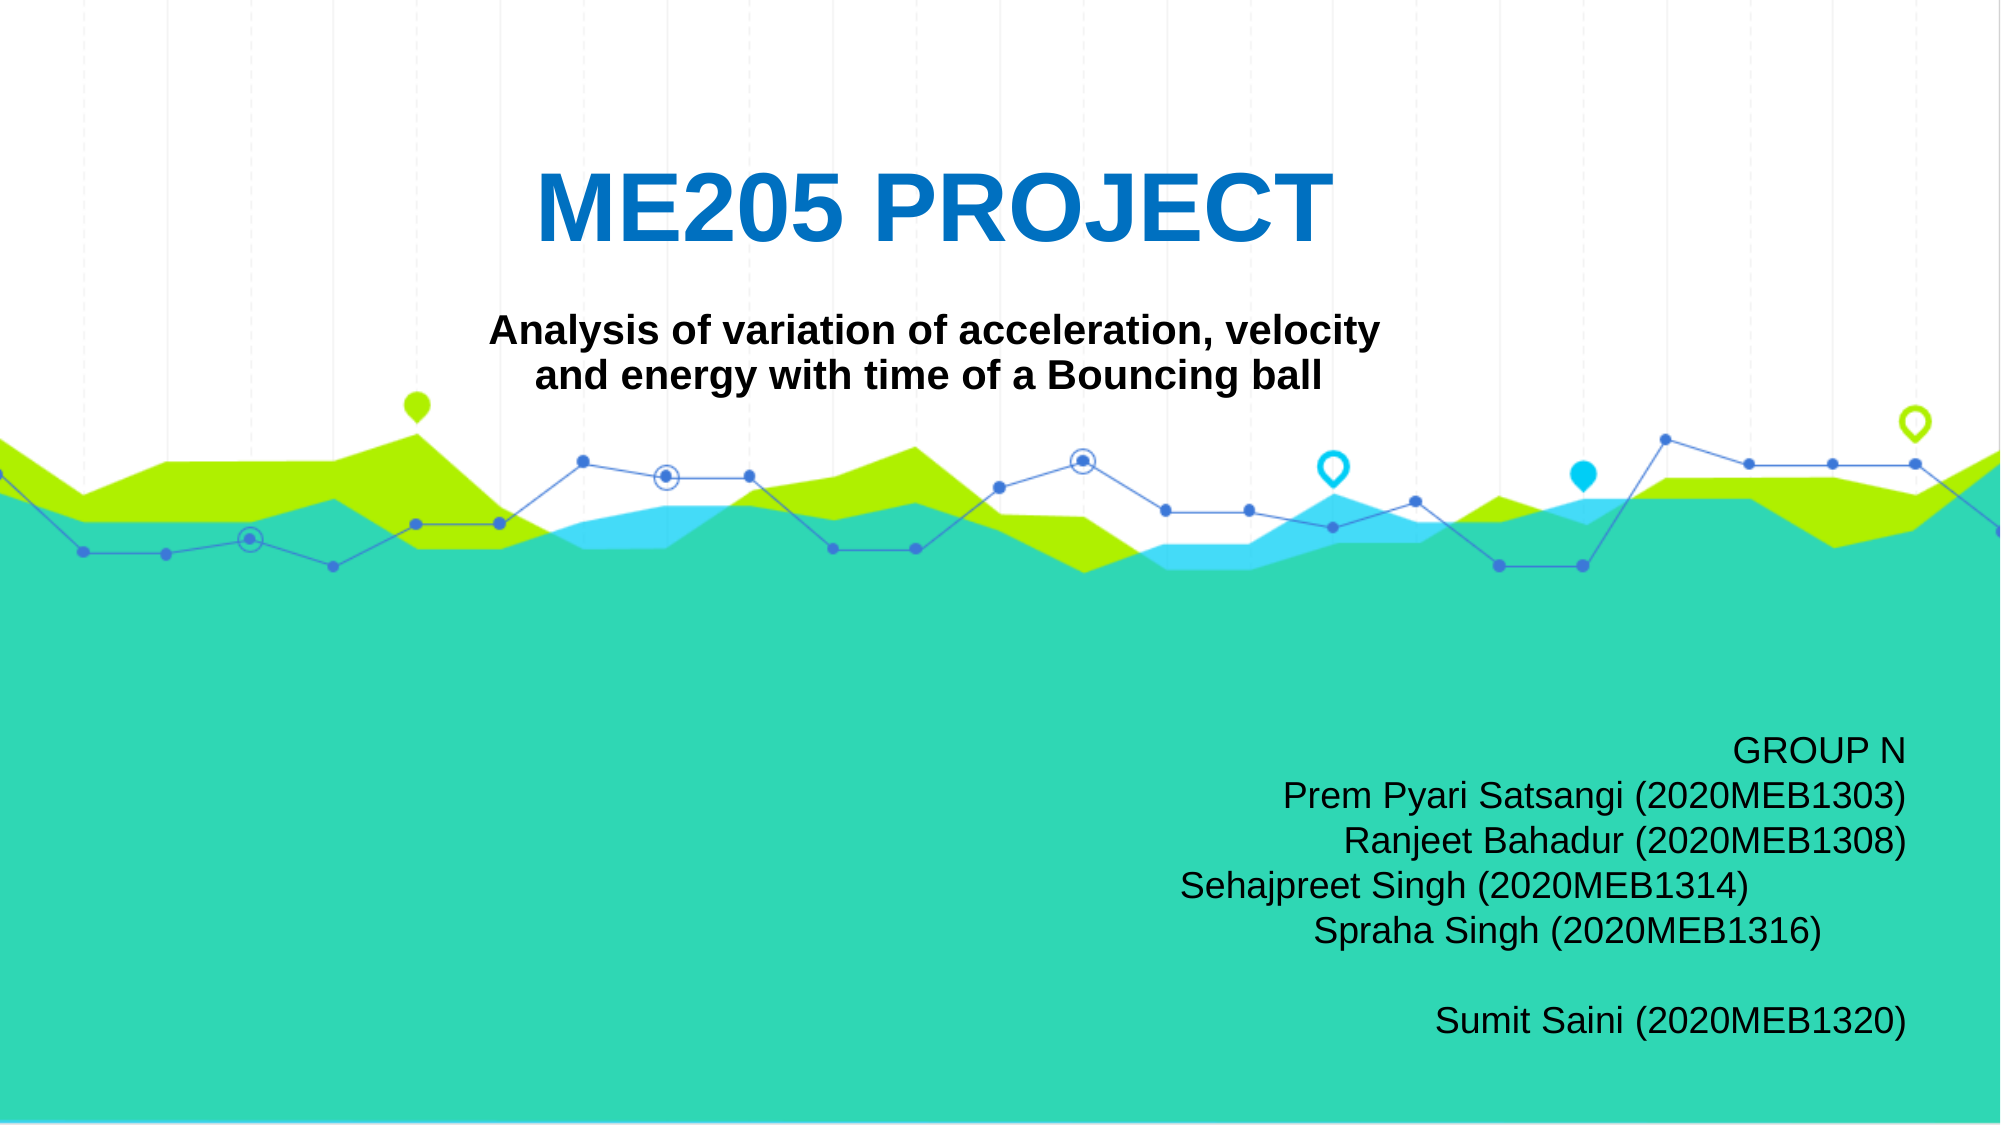

# ME205 PROJECT
Analysis of variation of acceleration, velocity and energy with time of a Bouncing ball

                                                            GROUP N
Prem Pyari Satsangi (2020MEB1303)
Ranjeet Bahadur (2020MEB1308)
Sehajpreet Singh (2020MEB1314)                            Spraha Singh (2020MEB1316)
Sumit Saini (2020MEB1320)